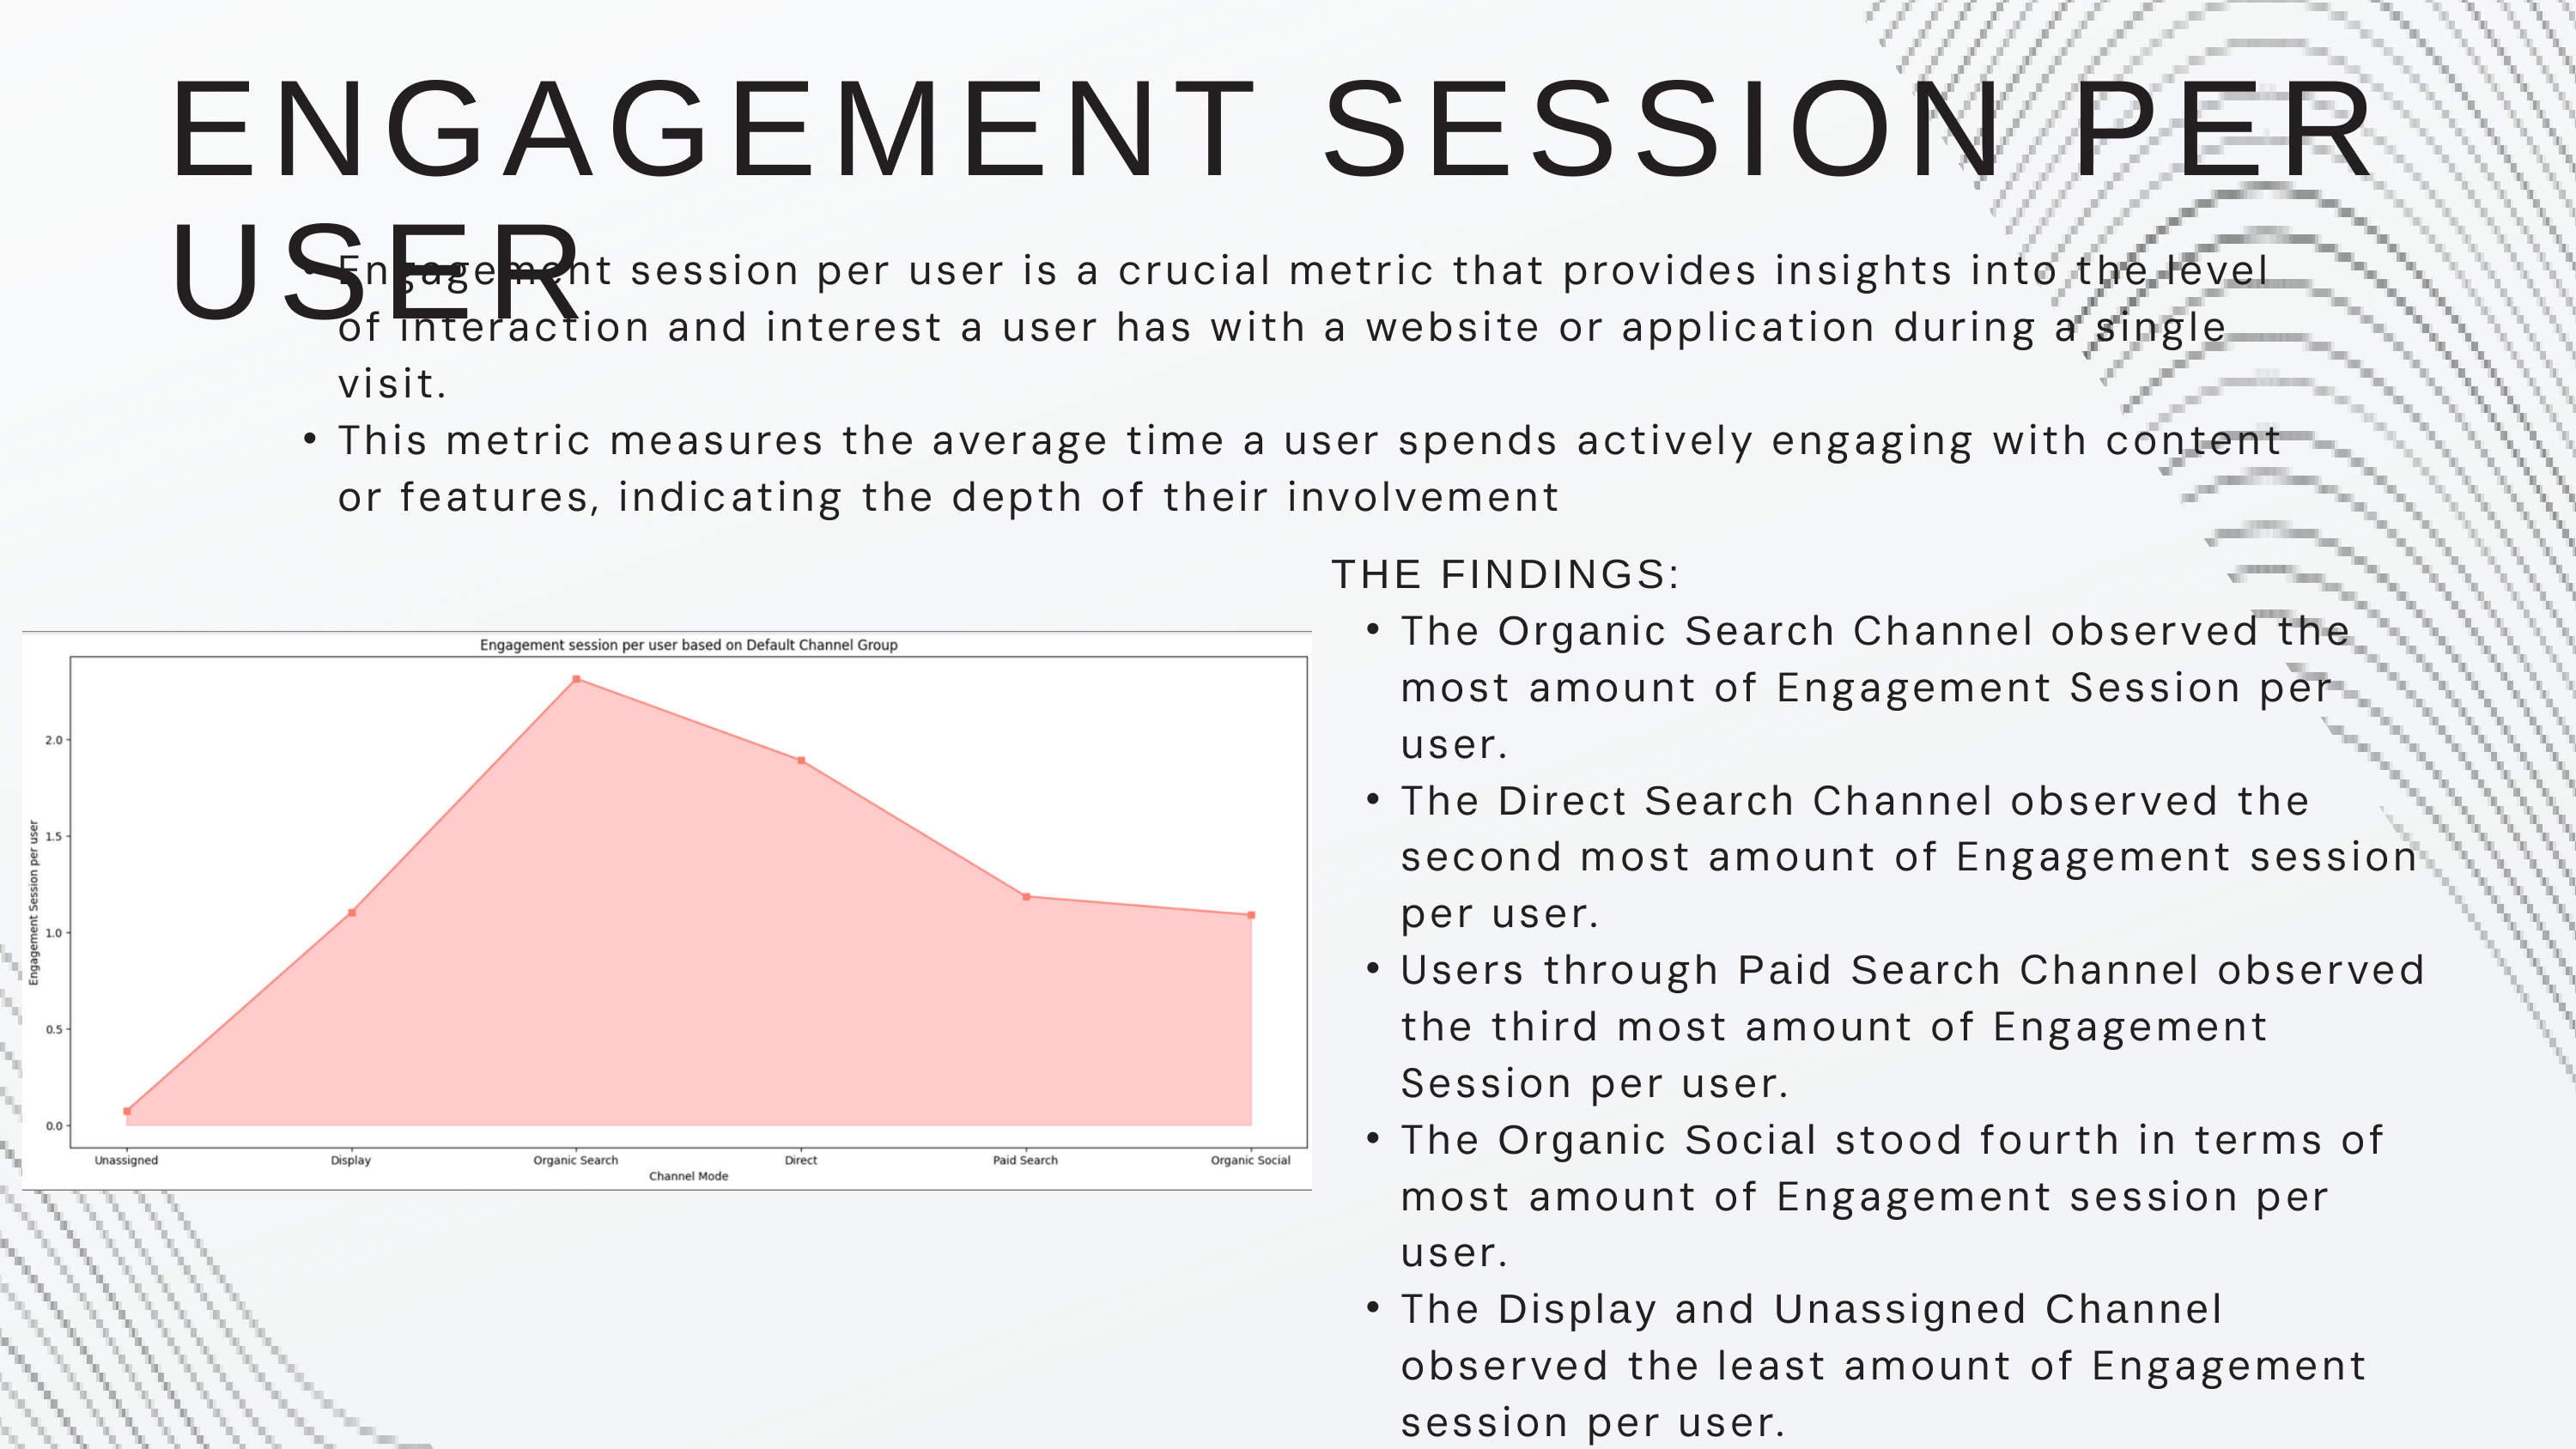

ENGAGEMENT SESSION PER USER

Engagement session per user is a crucial metric that provides insights into the level of interaction and interest a user has with a website or application during a single visit.
This metric measures the average time a user spends actively engaging with content or features, indicating the depth of their involvement
THE FINDINGS:
The Organic Search Channel observed the most amount of Engagement Session per user.
The Direct Search Channel observed the second most amount of Engagement session per user.
Users through Paid Search Channel observed the third most amount of Engagement Session per user.
The Organic Social stood fourth in terms of most amount of Engagement session per user.
The Display and Unassigned Channel observed the least amount of Engagement session per user.